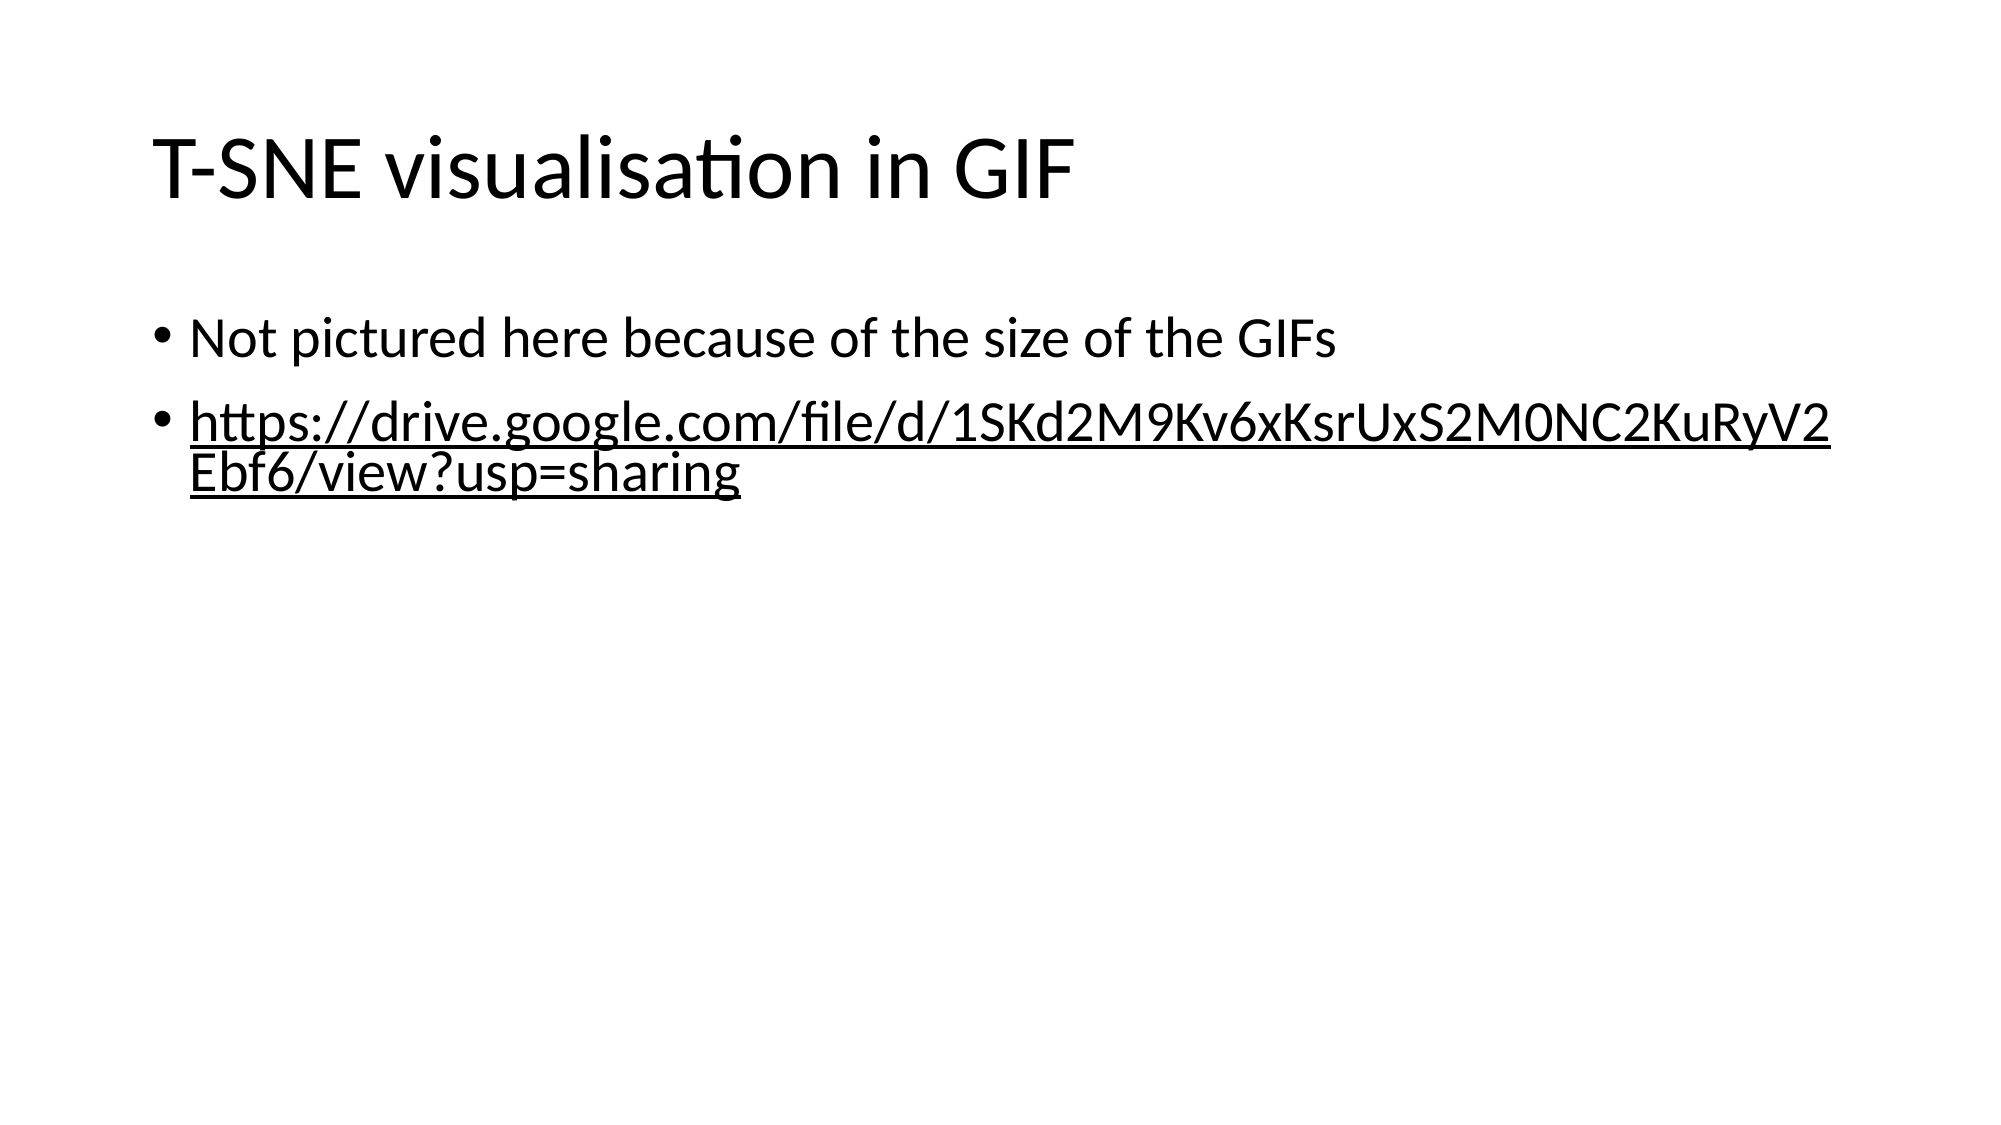

# T-SNE visualisation in GIF
Not pictured here because of the size of the GIFs
https://drive.google.com/file/d/1SKd2M9Kv6xKsrUxS2M0NC2KuRyV2Ebf6/view?usp=sharing